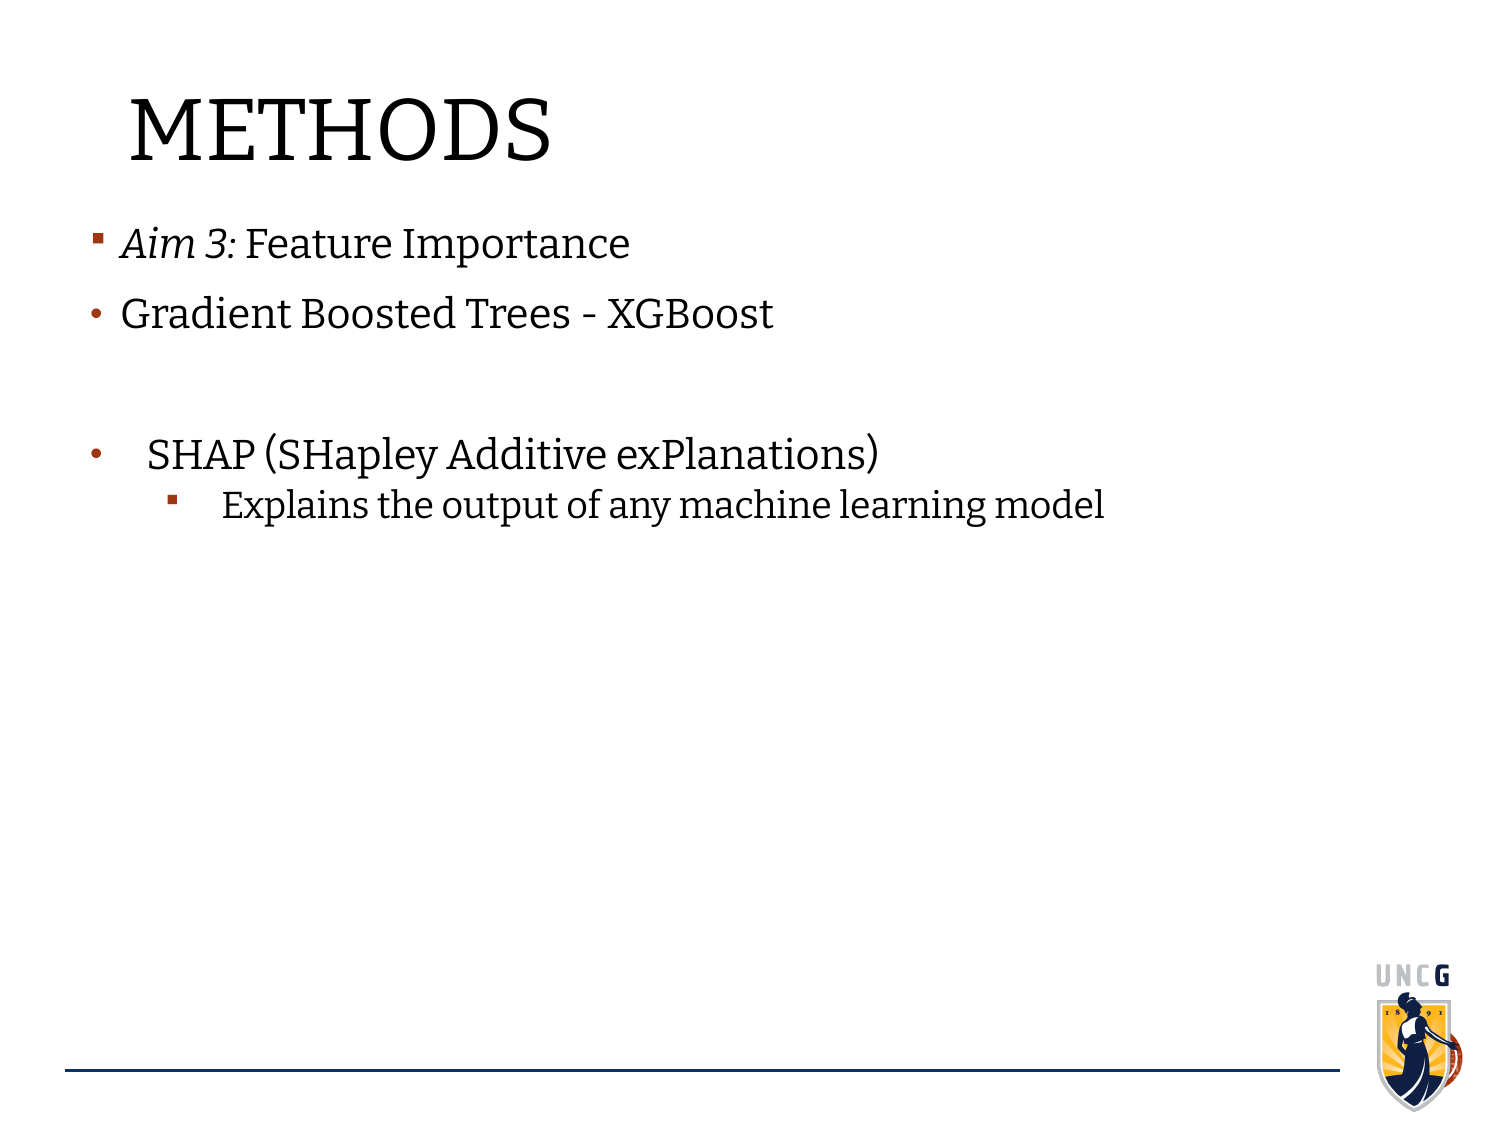

# Methods
Aim 3: Feature Importance
Gradient Boosted Trees - XGBoost

SHAP (SHapley Additive exPlanations)
Explains the output of any machine learning model